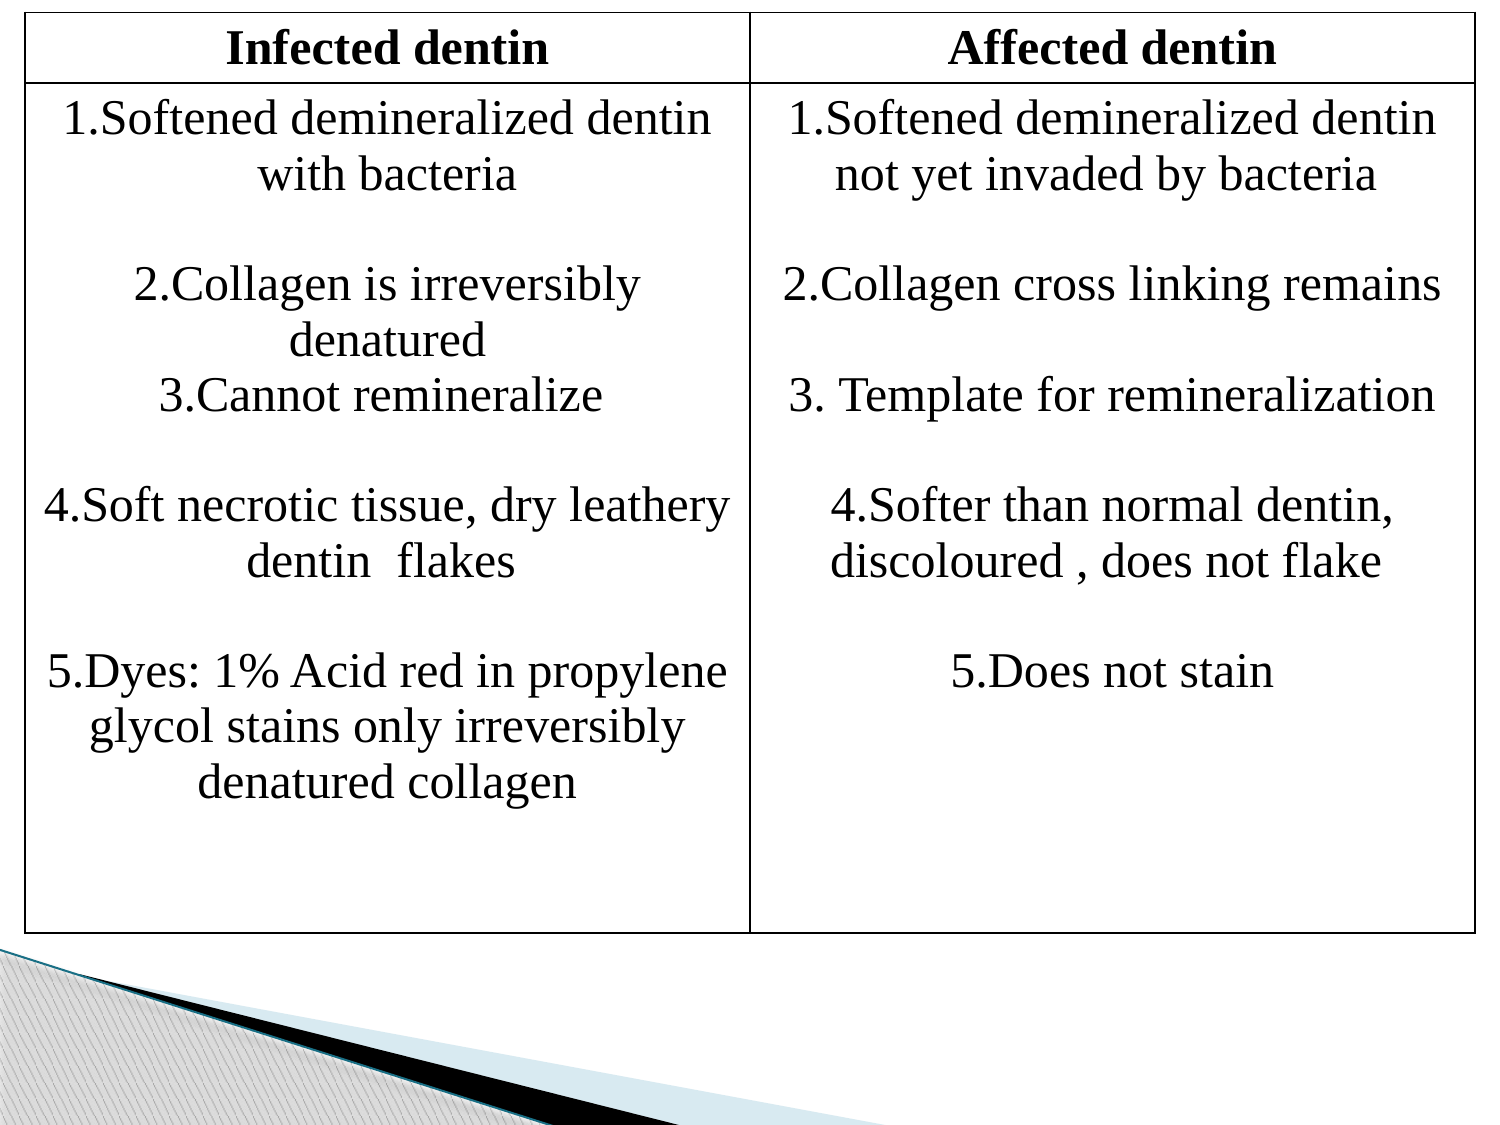

| Infected dentin | Affected dentin |
| --- | --- |
| Softened demineralized dentin with bacteria Collagen is irreversibly denatured Cannot remineralize Soft necrotic tissue, dry leathery dentin flakes Dyes: 1% Acid red in propylene glycol stains only irreversibly denatured collagen | Softened demineralized dentin not yet invaded by bacteria Collagen cross linking remains Template for remineralization Softer than normal dentin, discoloured , does not flake Does not stain |